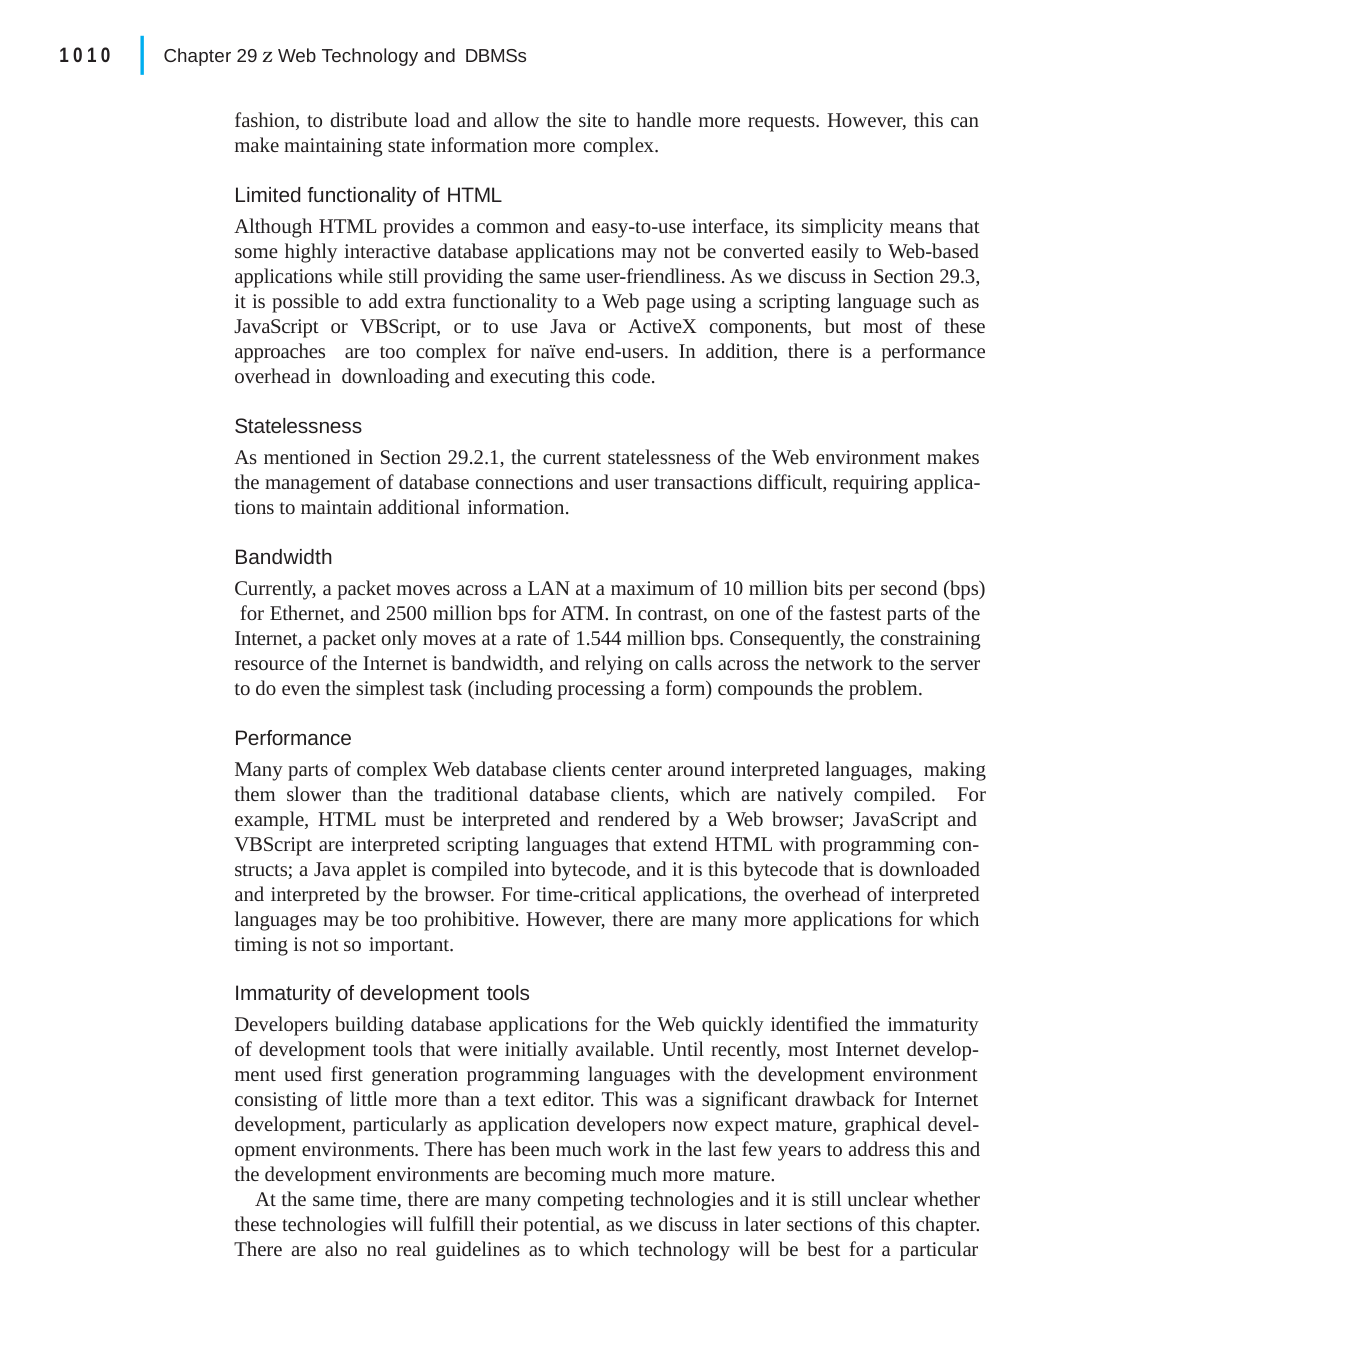

|
1010
Chapter 29 z Web Technology and DBMSs
fashion, to distribute load and allow the site to handle more requests. However, this can  make maintaining state information more complex.

Limited functionality of HTML
Although HTML provides a common and easy-to-use interface, its simplicity means that  some highly interactive database applications may not be converted easily to Web-based  applications while still providing the same user-friendliness. As we discuss in Section 29.3,  it is possible to add extra functionality to a Web page using a scripting language such as  JavaScript or VBScript, or to use Java or ActiveX components, but most of these approaches  are too complex for naïve end-users. In addition, there is a performance overhead in  downloading and executing this code.

Statelessness
As mentioned in Section 29.2.1, the current statelessness of the Web environment makes  the management of database connections and user transactions difficult, requiring applica-  tions to maintain additional information.

Bandwidth
Currently, a packet moves across a LAN at a maximum of 10 million bits per second (bps)  for Ethernet, and 2500 million bps for ATM. In contrast, on one of the fastest parts of the  Internet, a packet only moves at a rate of 1.544 million bps. Consequently, the constraining  resource of the Internet is bandwidth, and relying on calls across the network to the server  to do even the simplest task (including processing a form) compounds the problem.

Performance
Many parts of complex Web database clients center around interpreted languages,  making them slower than the traditional database clients, which are natively compiled.  For example, HTML must be interpreted and rendered by a Web browser; JavaScript and  VBScript are interpreted scripting languages that extend HTML with programming con-  structs; a Java applet is compiled into bytecode, and it is this bytecode that is downloaded  and interpreted by the browser. For time-critical applications, the overhead of interpreted  languages may be too prohibitive. However, there are many more applications for which  timing is not so important.

Immaturity of development tools
Developers building database applications for the Web quickly identified the immaturity  of development tools that were initially available. Until recently, most Internet develop-  ment used first generation programming languages with the development environment  consisting of little more than a text editor. This was a significant drawback for Internet  development, particularly as application developers now expect mature, graphical devel-  opment environments. There has been much work in the last few years to address this and  the development environments are becoming much more mature.
At the same time, there are many competing technologies and it is still unclear whether  these technologies will fulfill their potential, as we discuss in later sections of this chapter.  There are also no real guidelines as to which technology will be best for a particular